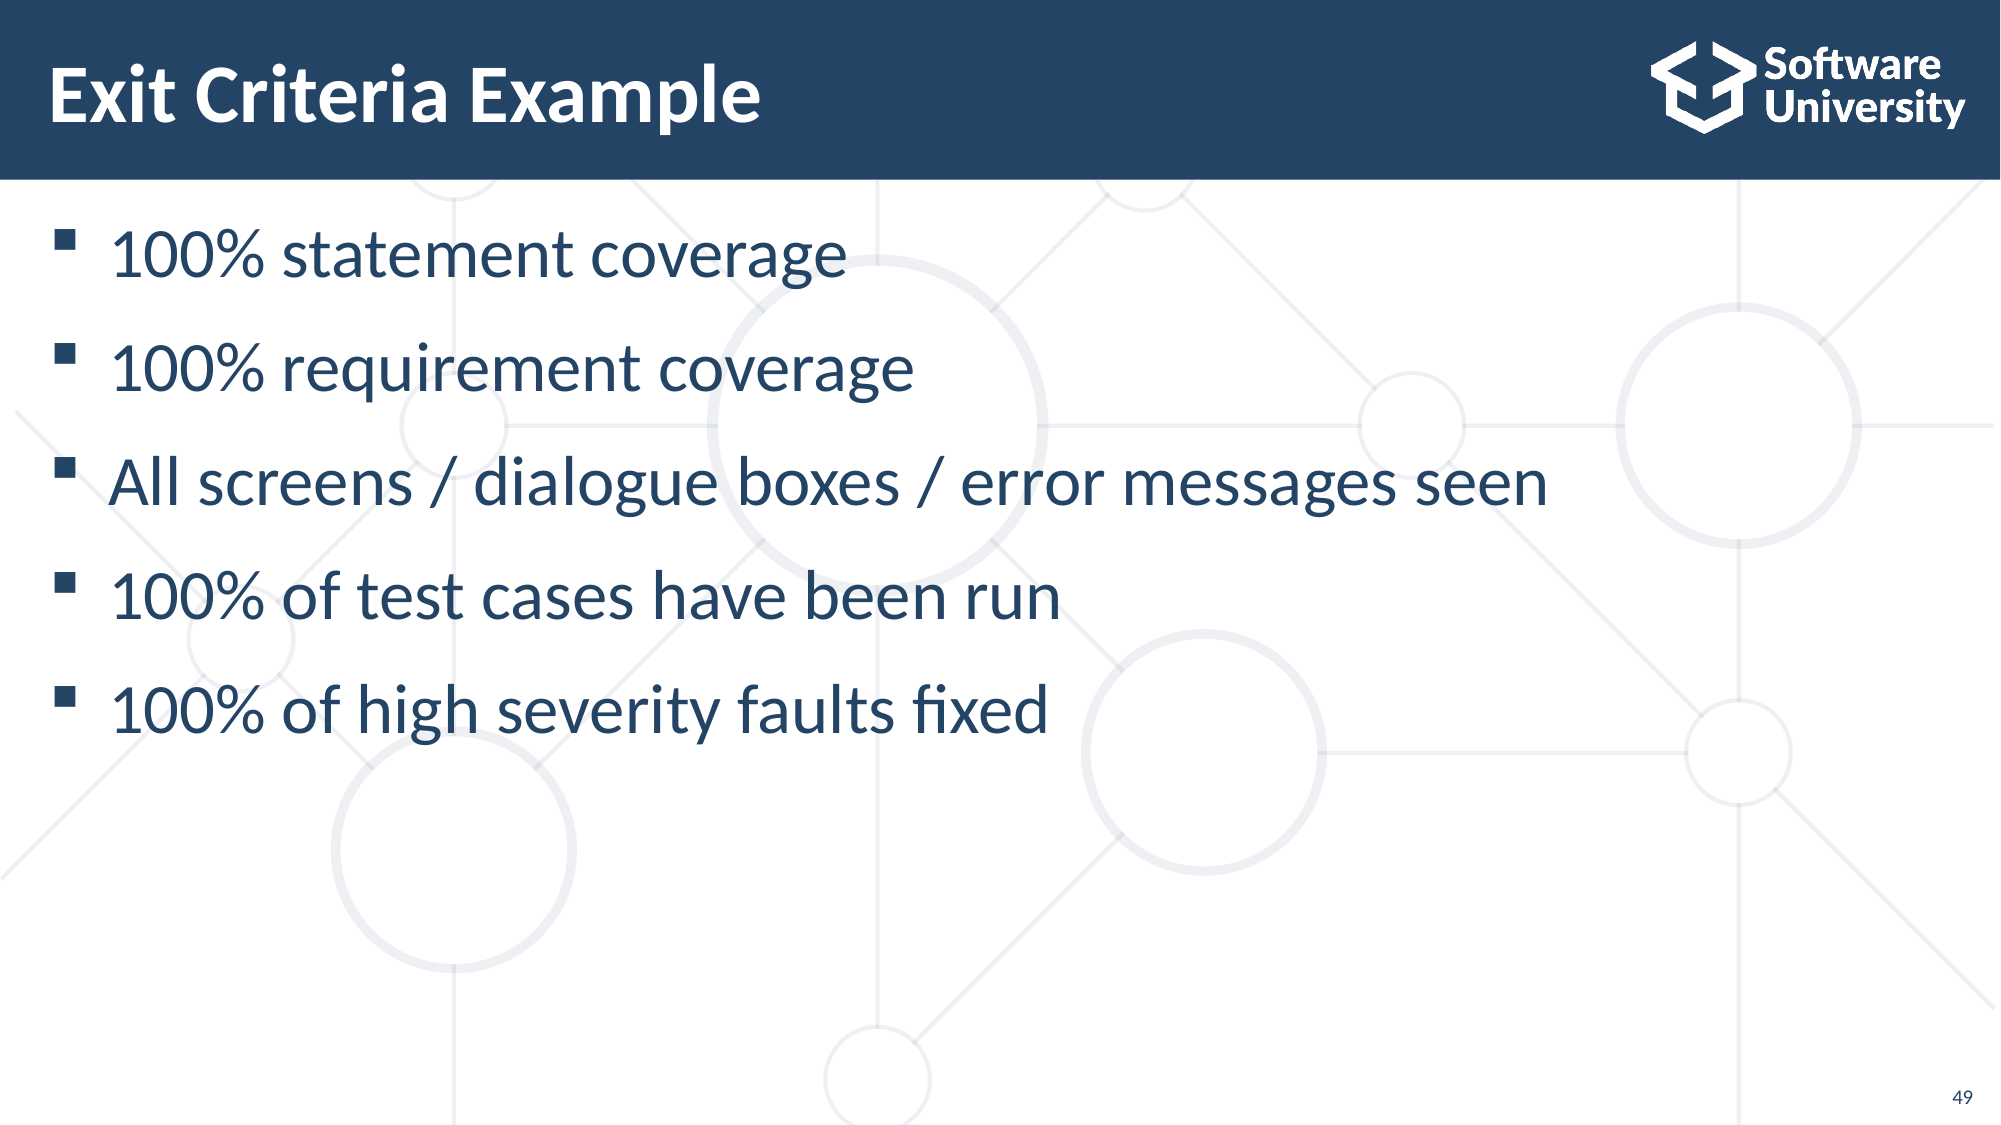

# Exit Criteria Example
100% statement coverage
100% requirement coverage
All screens / dialogue boxes / error messages seen
100% of test cases have been run
100% of high severity faults fixed
49